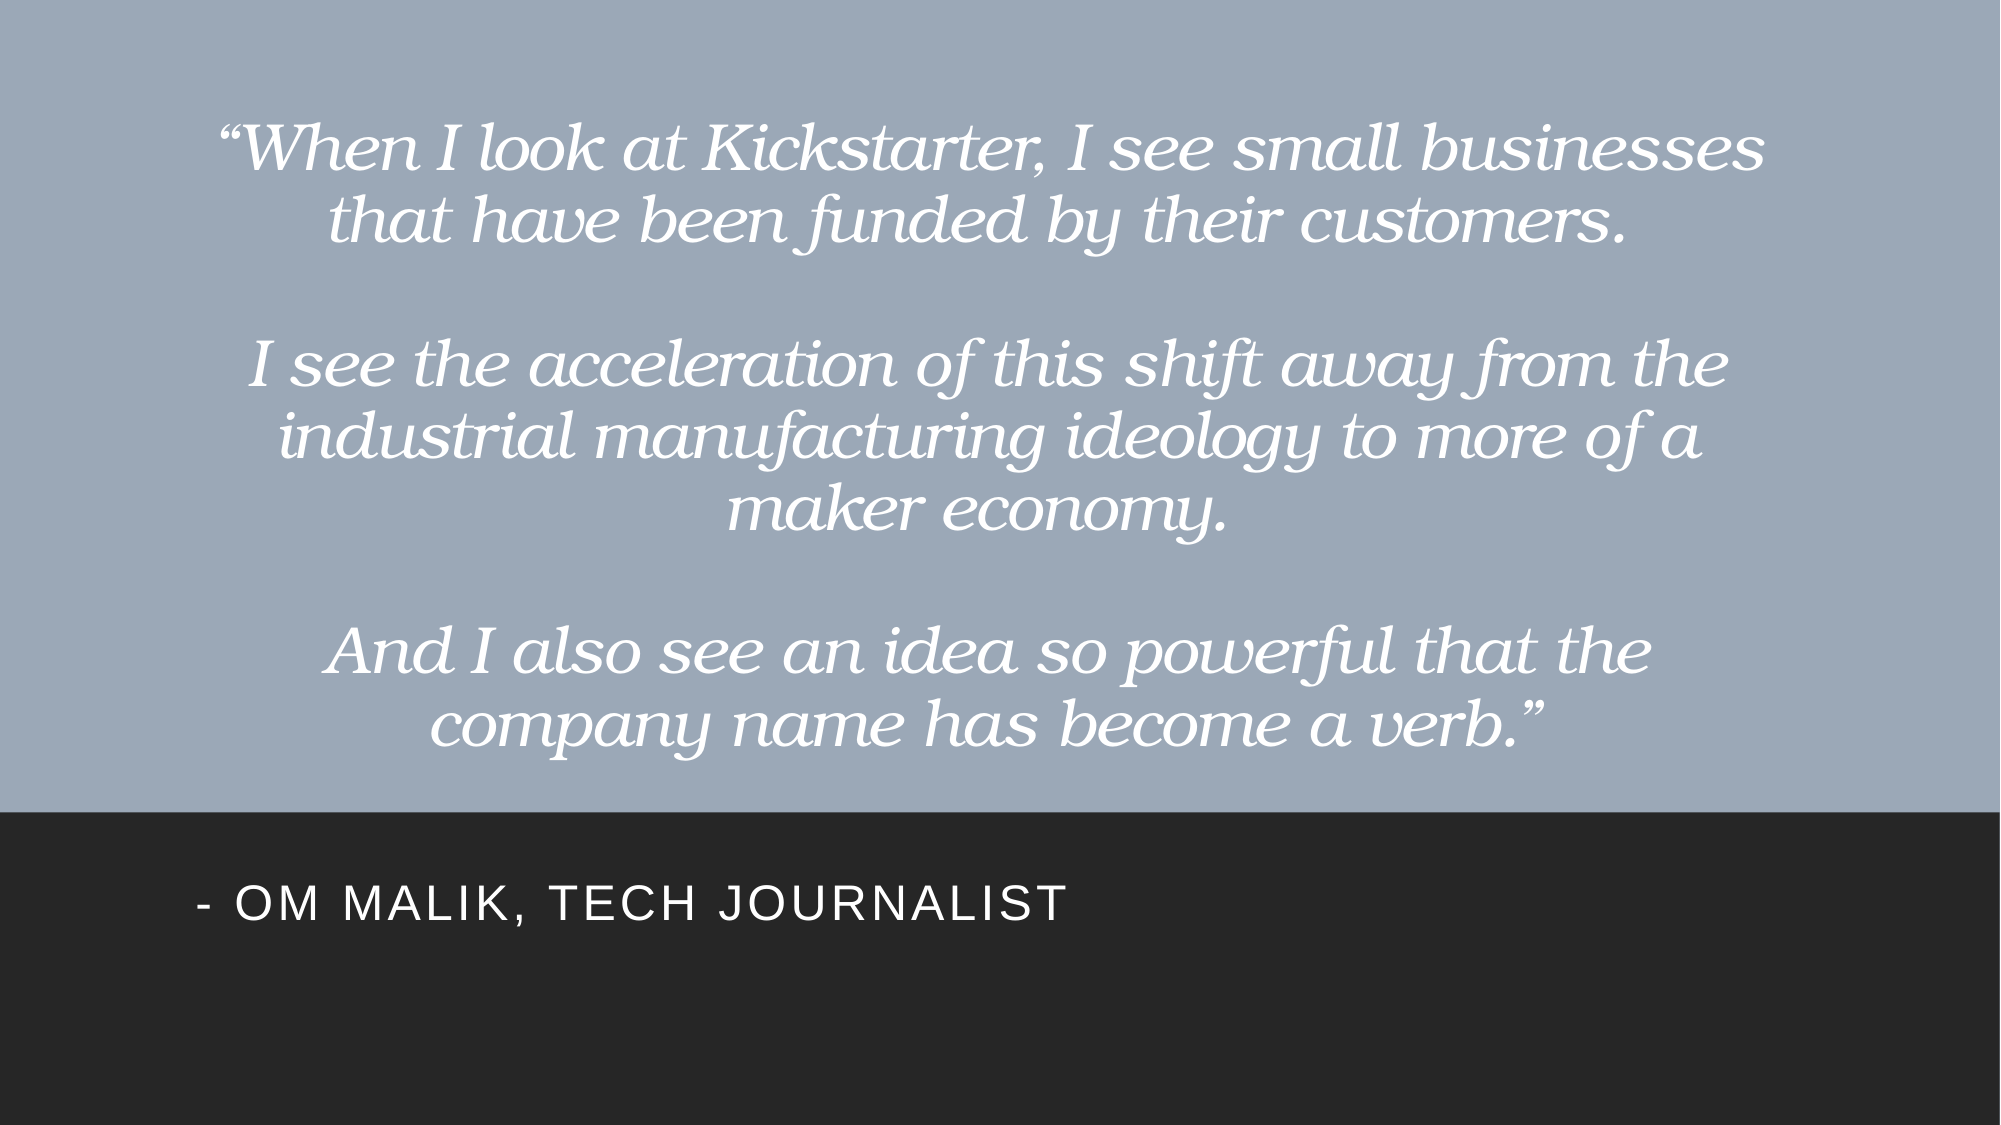

# “When I look at Kickstarter, I see small businesses that have been funded by their customers. I see the acceleration of this shift away from the industrial manufacturing ideology to more of a maker economy. And I also see an idea so powerful that the company name has become a verb.”

- Om Malik, Tech Journalist